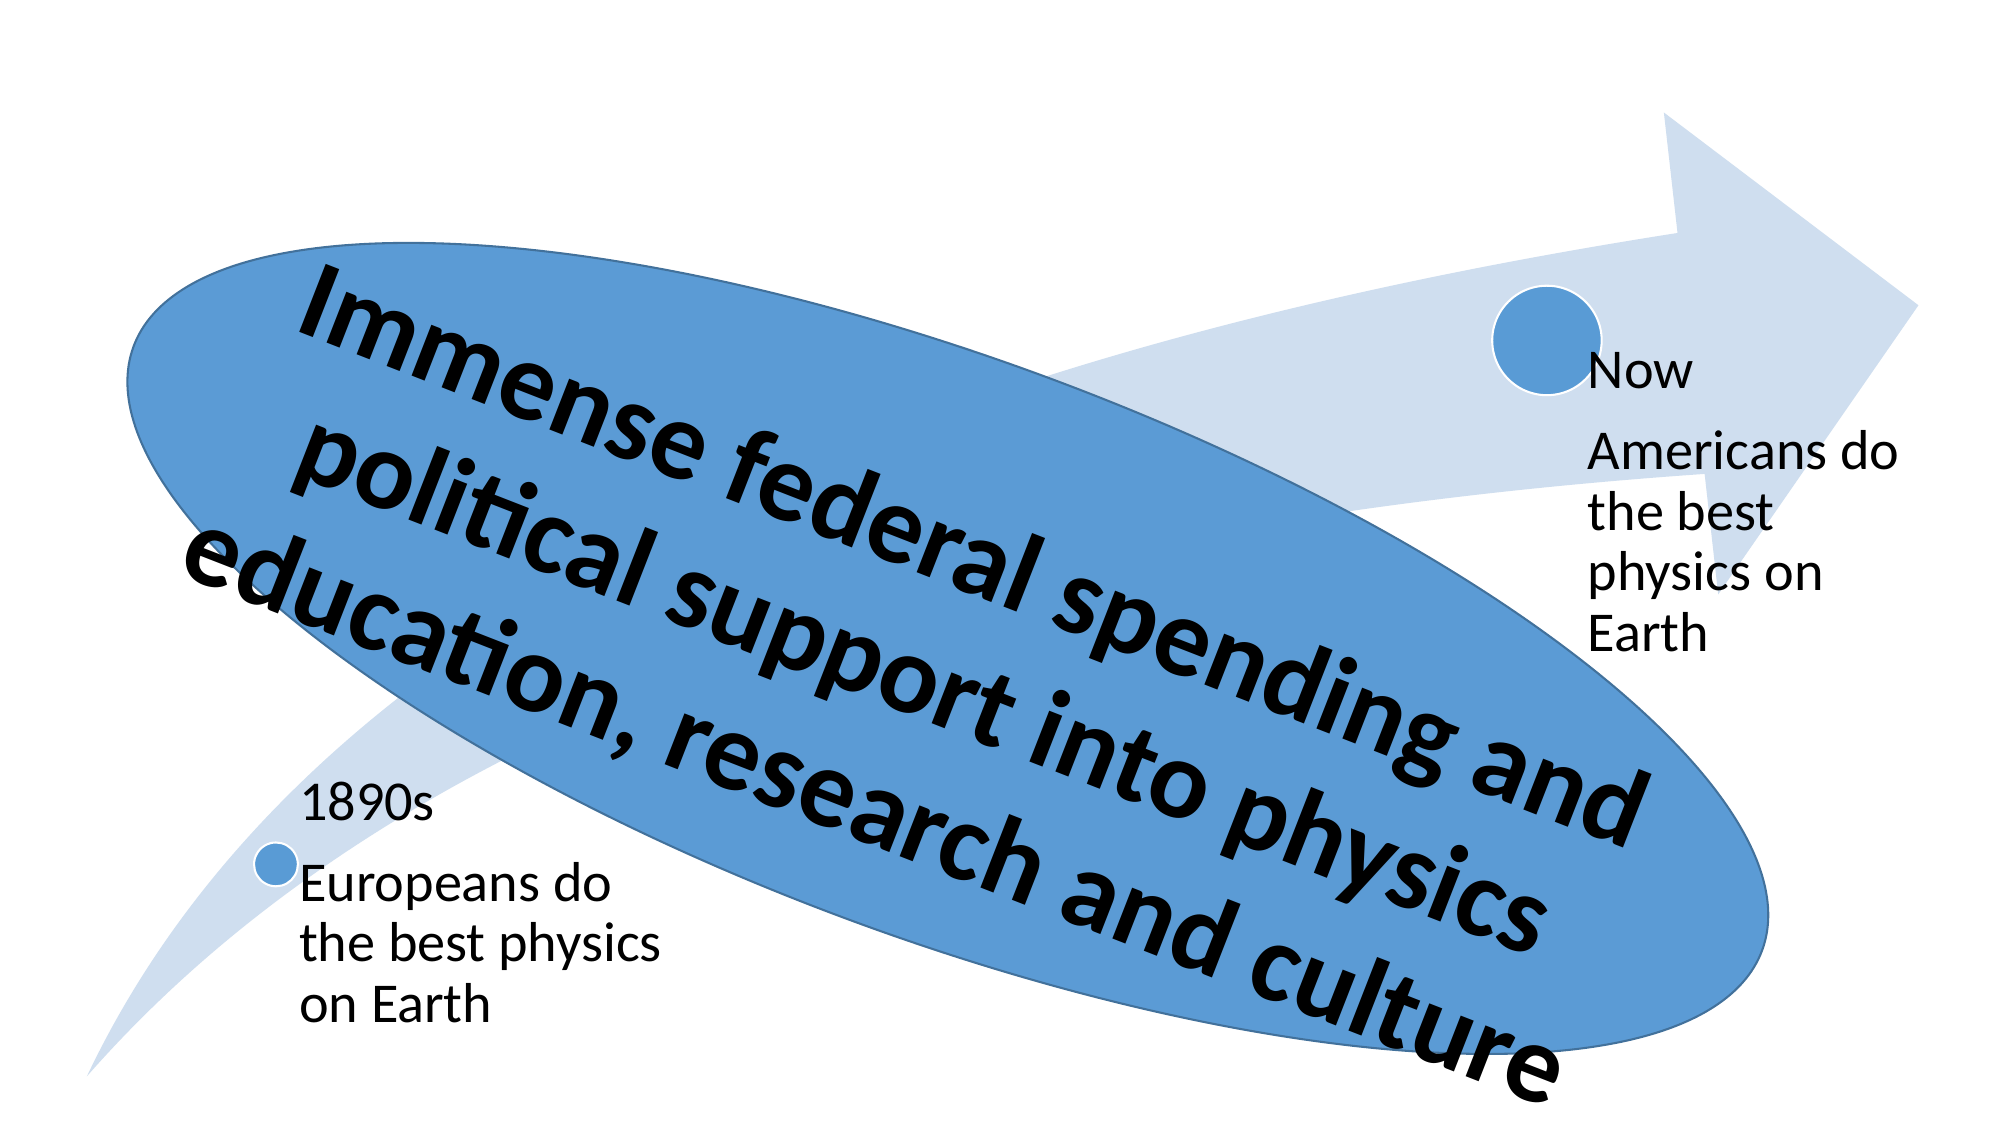

Now
Americans do the best physics on Earth

???

1890s
Europeans do the best physics on Earth

Immense federal spending and political support into physics education, research and culture